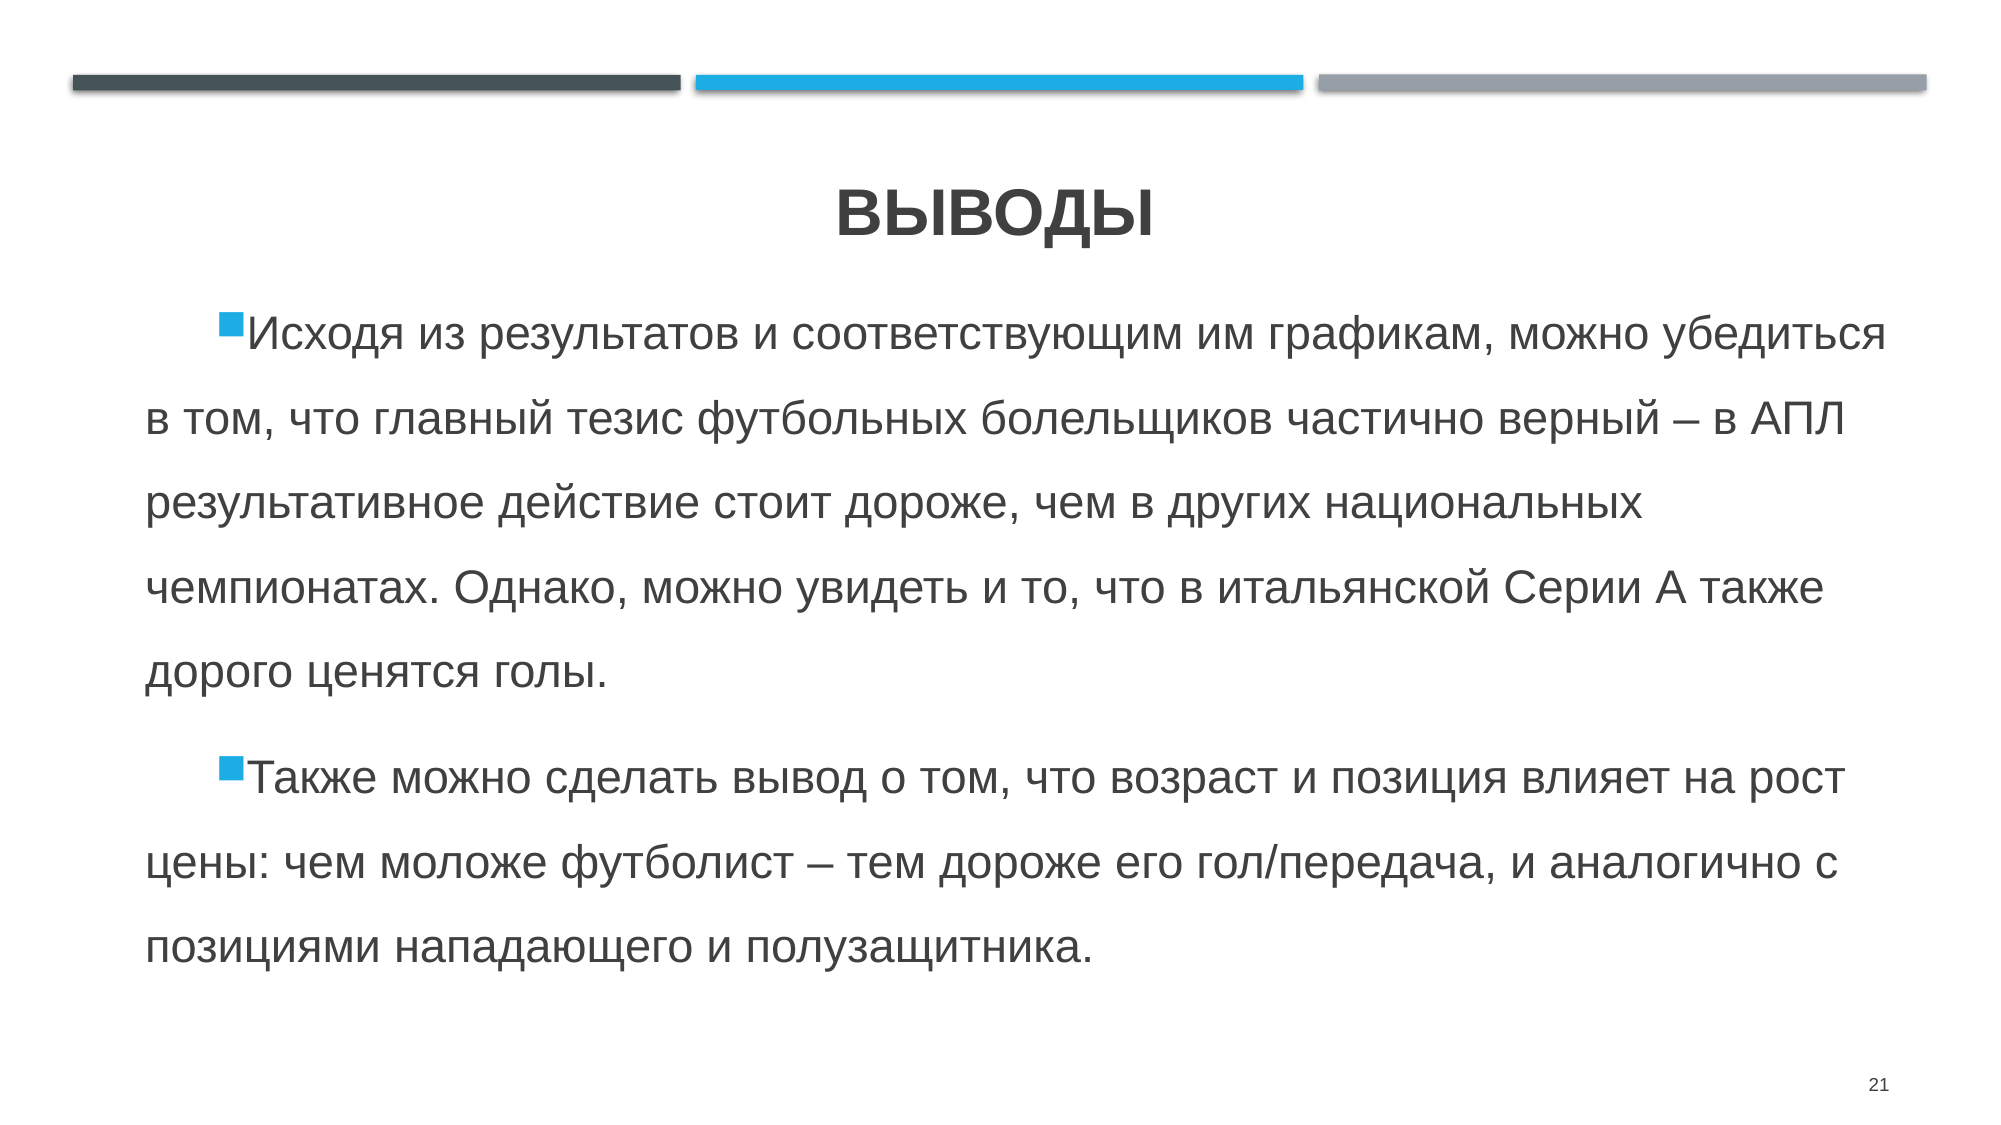

# Выводы
Исходя из результатов и соответствующим им графикам, можно убедиться в том, что главный тезис футбольных болельщиков частично верный – в АПЛ результативное действие стоит дороже, чем в других национальных чемпионатах. Однако, можно увидеть и то, что в итальянской Серии А также дорого ценятся голы.
Также можно сделать вывод о том, что возраст и позиция влияет на рост цены: чем моложе футболист – тем дороже его гол/передача, и аналогично с позициями нападающего и полузащитника.
21